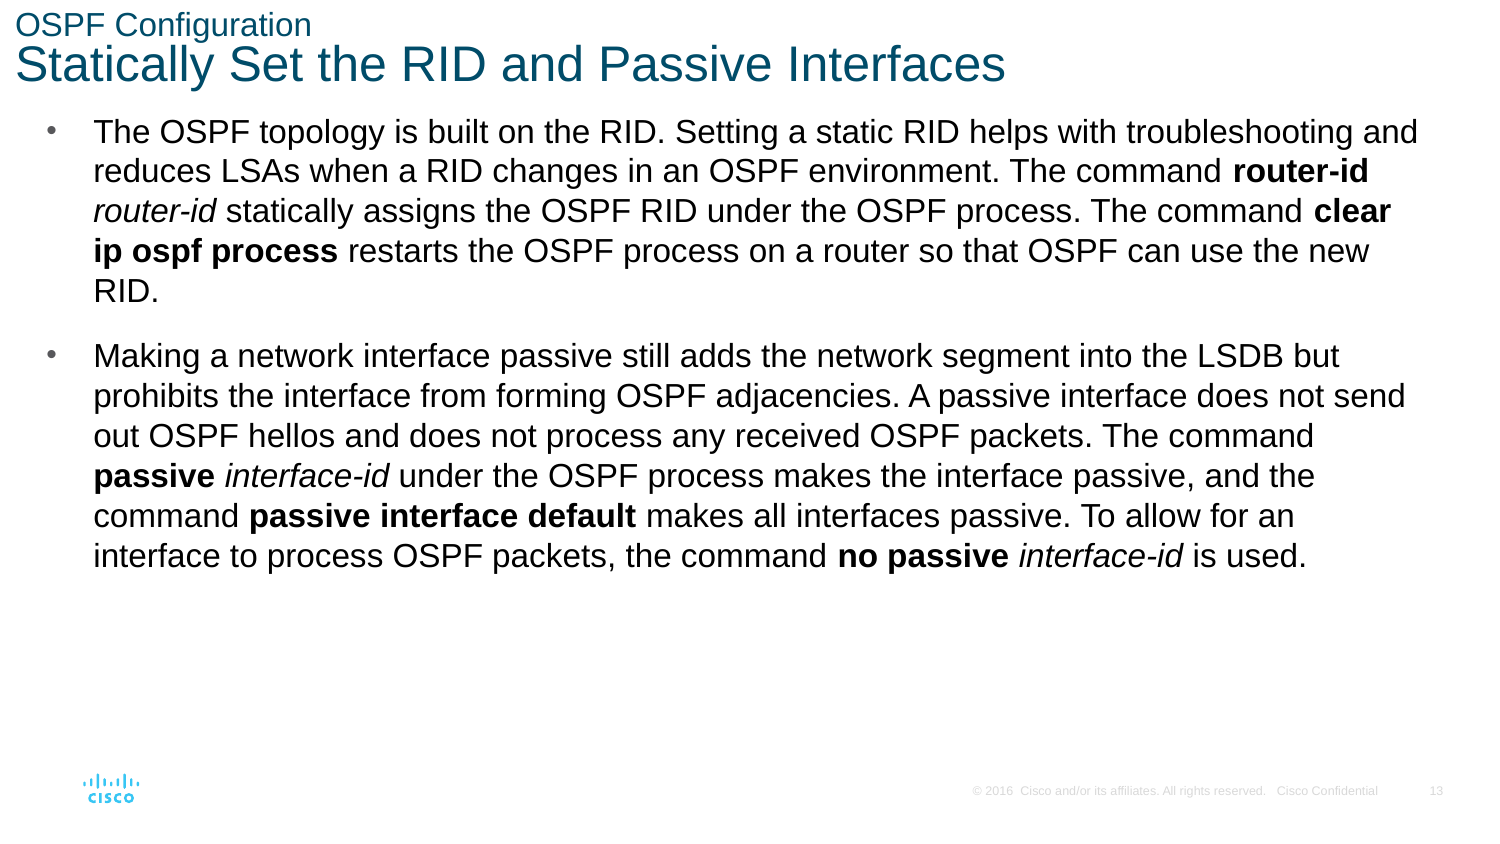

# OSPF Configuration Statically Set the RID and Passive Interfaces
The OSPF topology is built on the RID. Setting a static RID helps with troubleshooting and reduces LSAs when a RID changes in an OSPF environment. The command router-id router-id statically assigns the OSPF RID under the OSPF process. The command clear ip ospf process restarts the OSPF process on a router so that OSPF can use the new RID.
Making a network interface passive still adds the network segment into the LSDB but prohibits the interface from forming OSPF adjacencies. A passive interface does not send out OSPF hellos and does not process any received OSPF packets. The command passive interface-id under the OSPF process makes the interface passive, and the command passive interface default makes all interfaces passive. To allow for an interface to process OSPF packets, the command no passive interface-id is used.